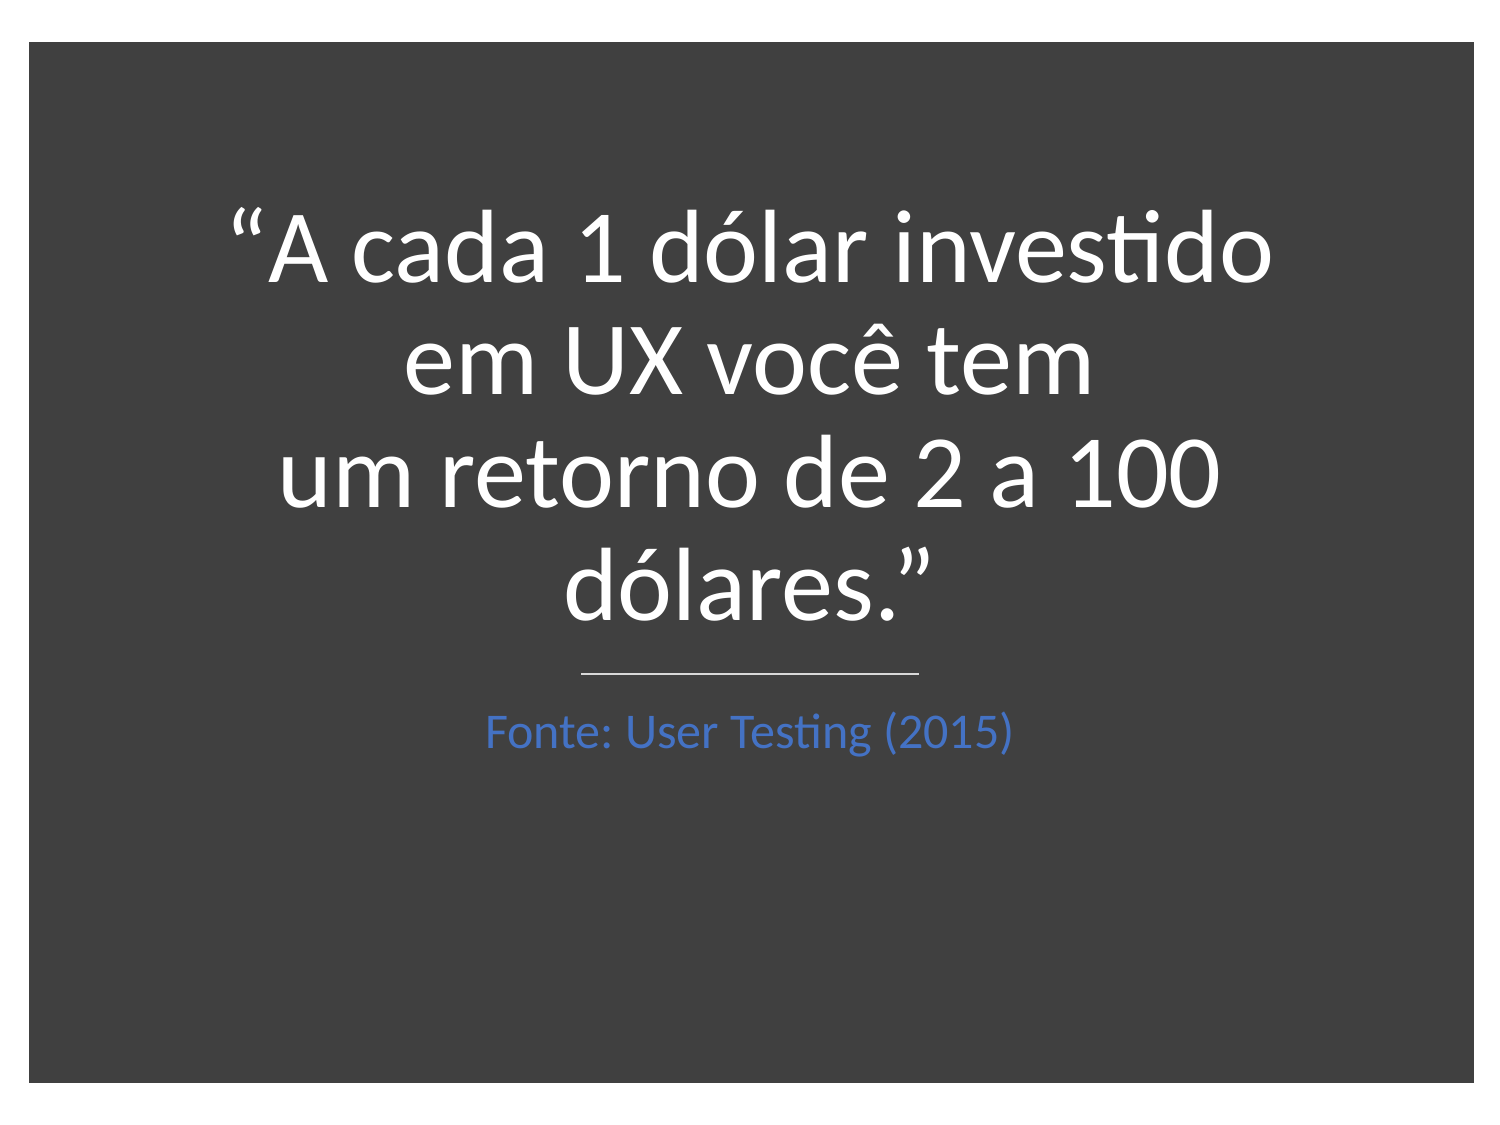

# “A cada 1 dólar investido em UX você tem um retorno de 2 a 100 dólares.”
Fonte: User Testing (2015)